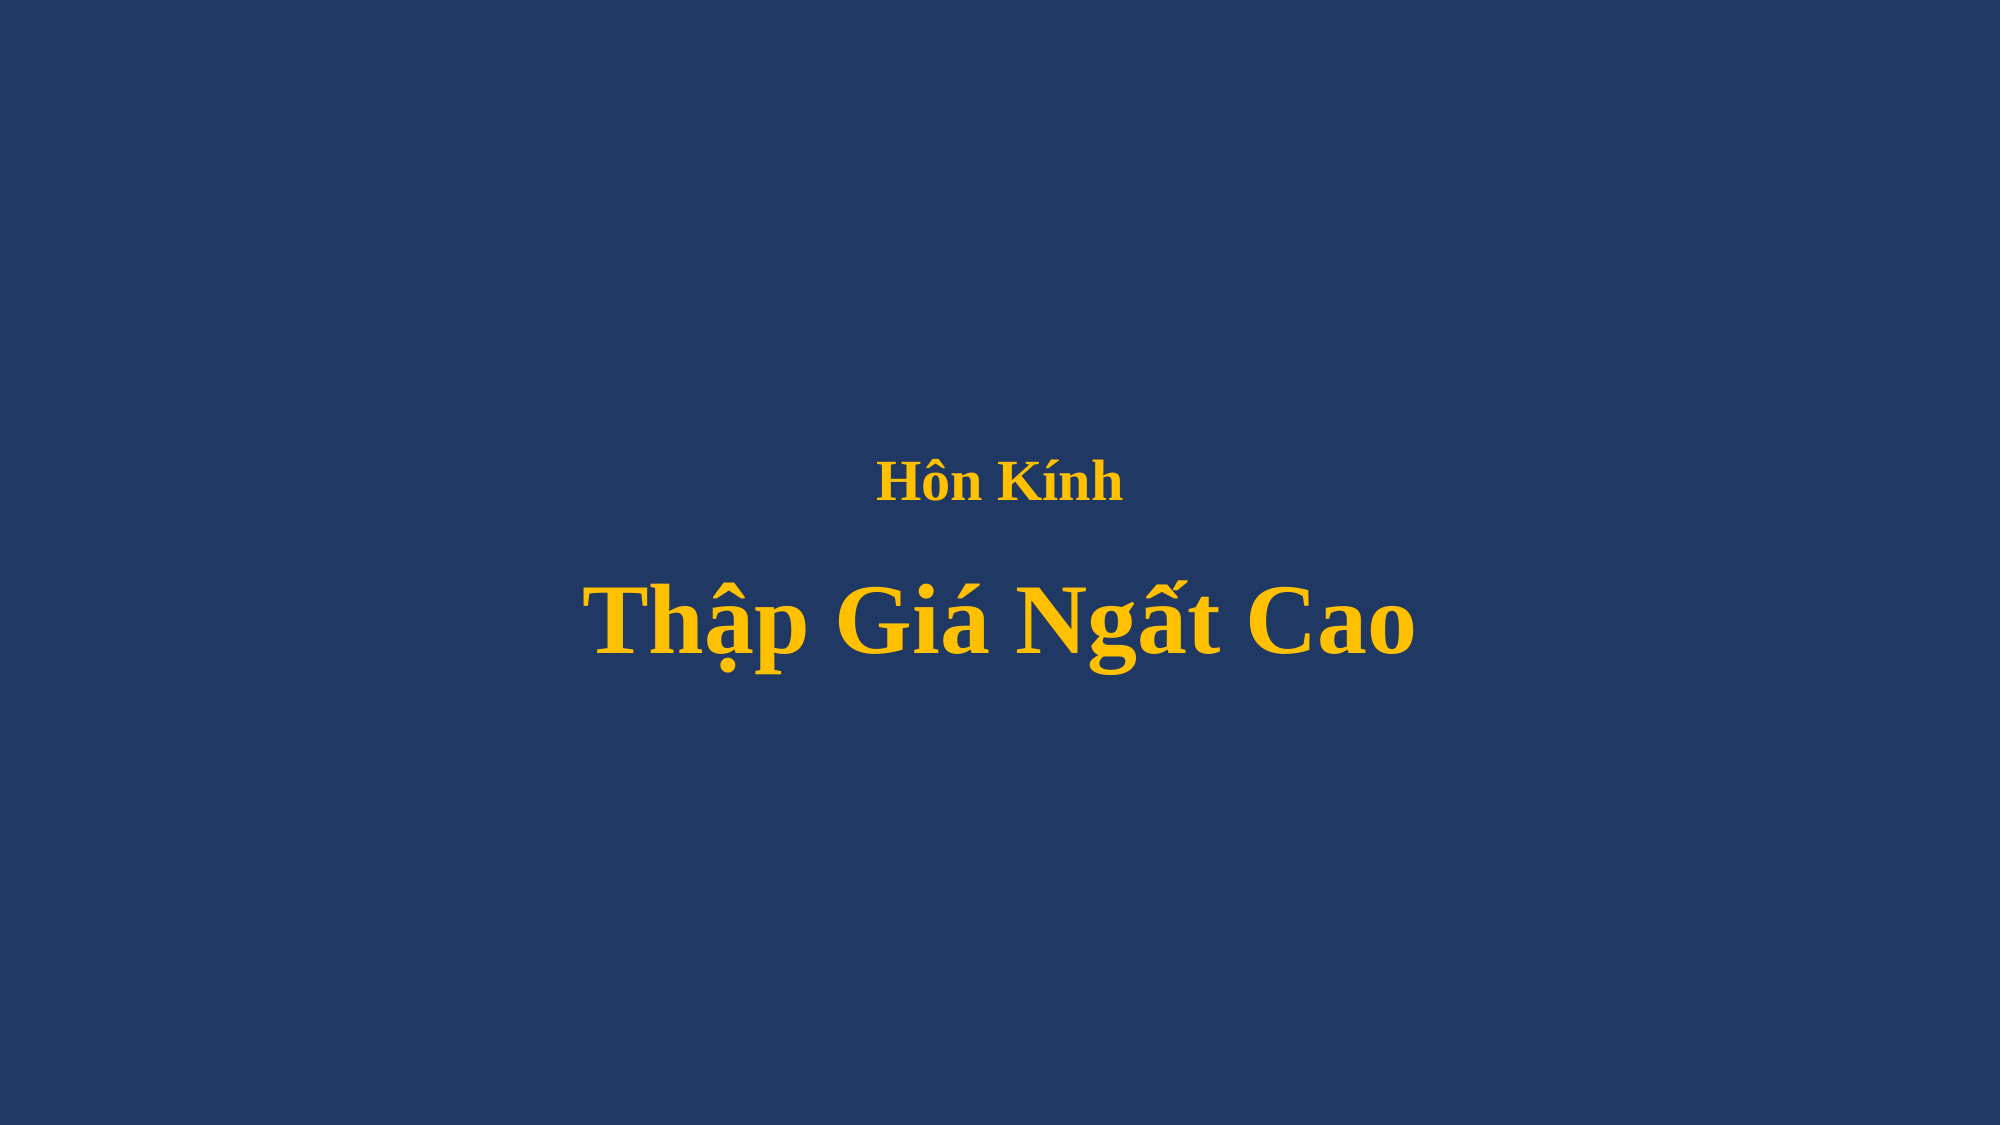

# Hôn Kính Thập Giá Ngất Cao